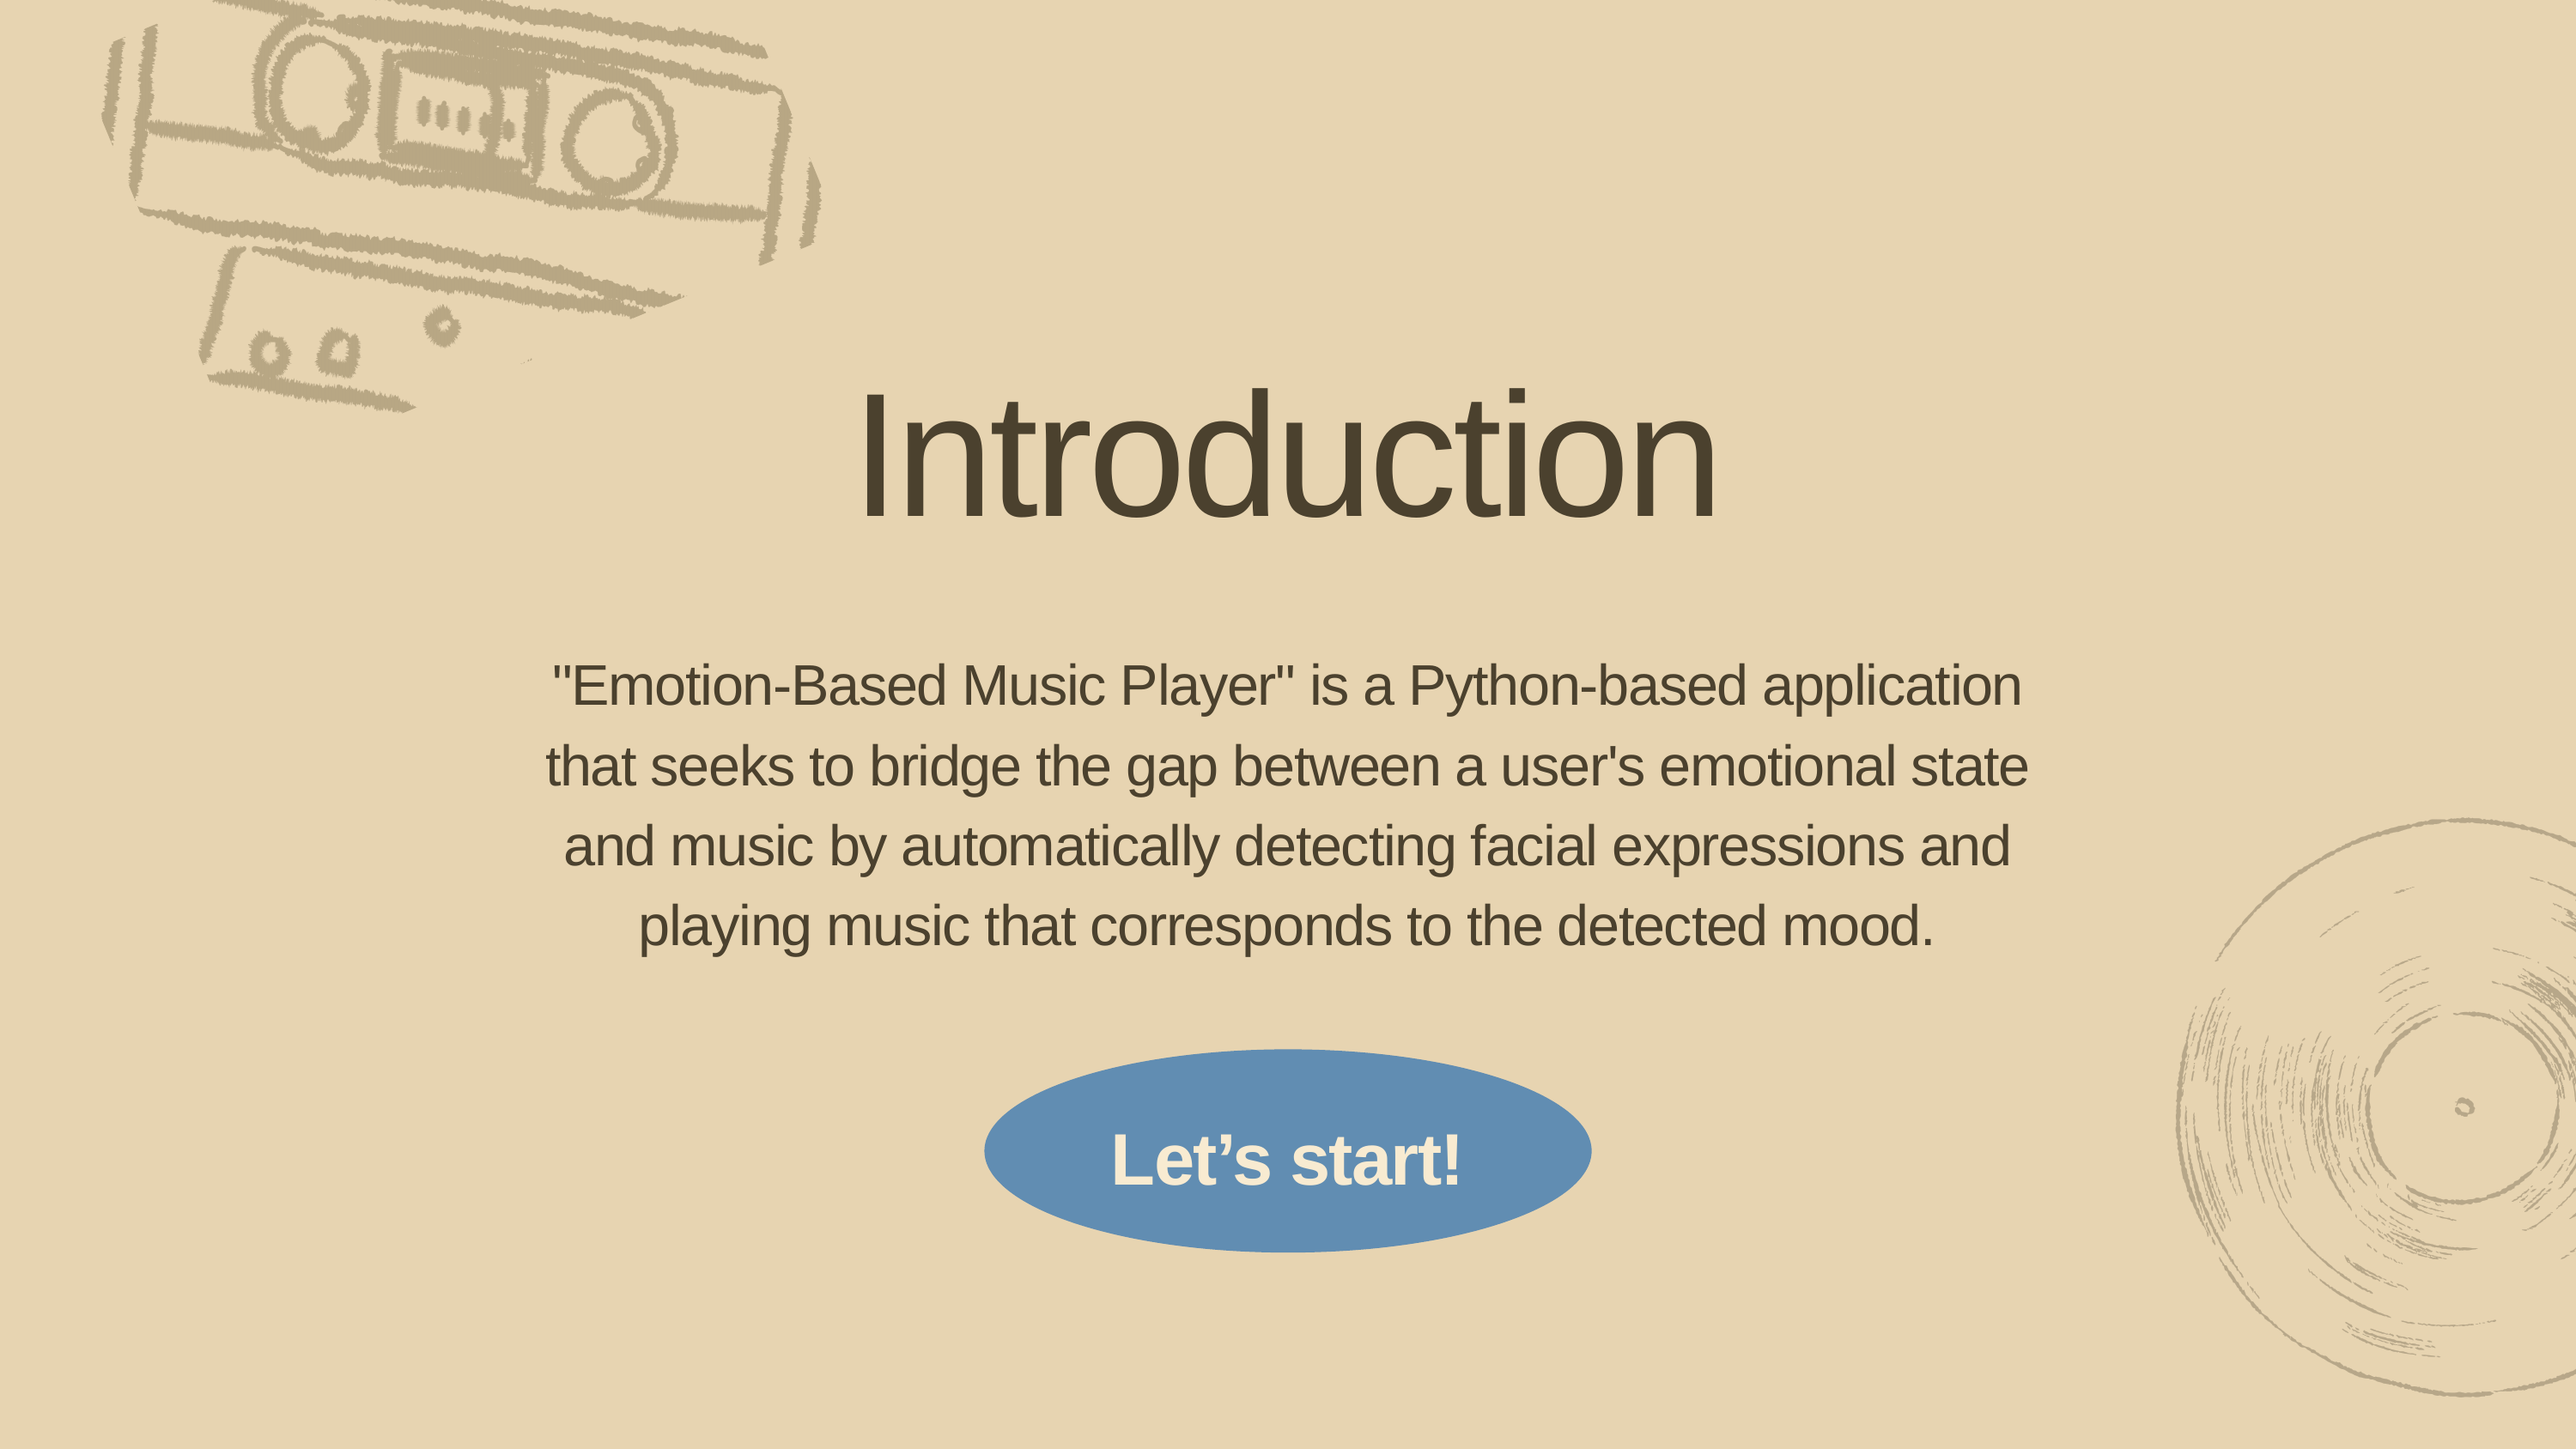

Introduction
"Emotion-Based Music Player" is a Python-based application that seeks to bridge the gap between a user's emotional state and music by automatically detecting facial expressions and playing music that corresponds to the detected mood.

Let’s start!